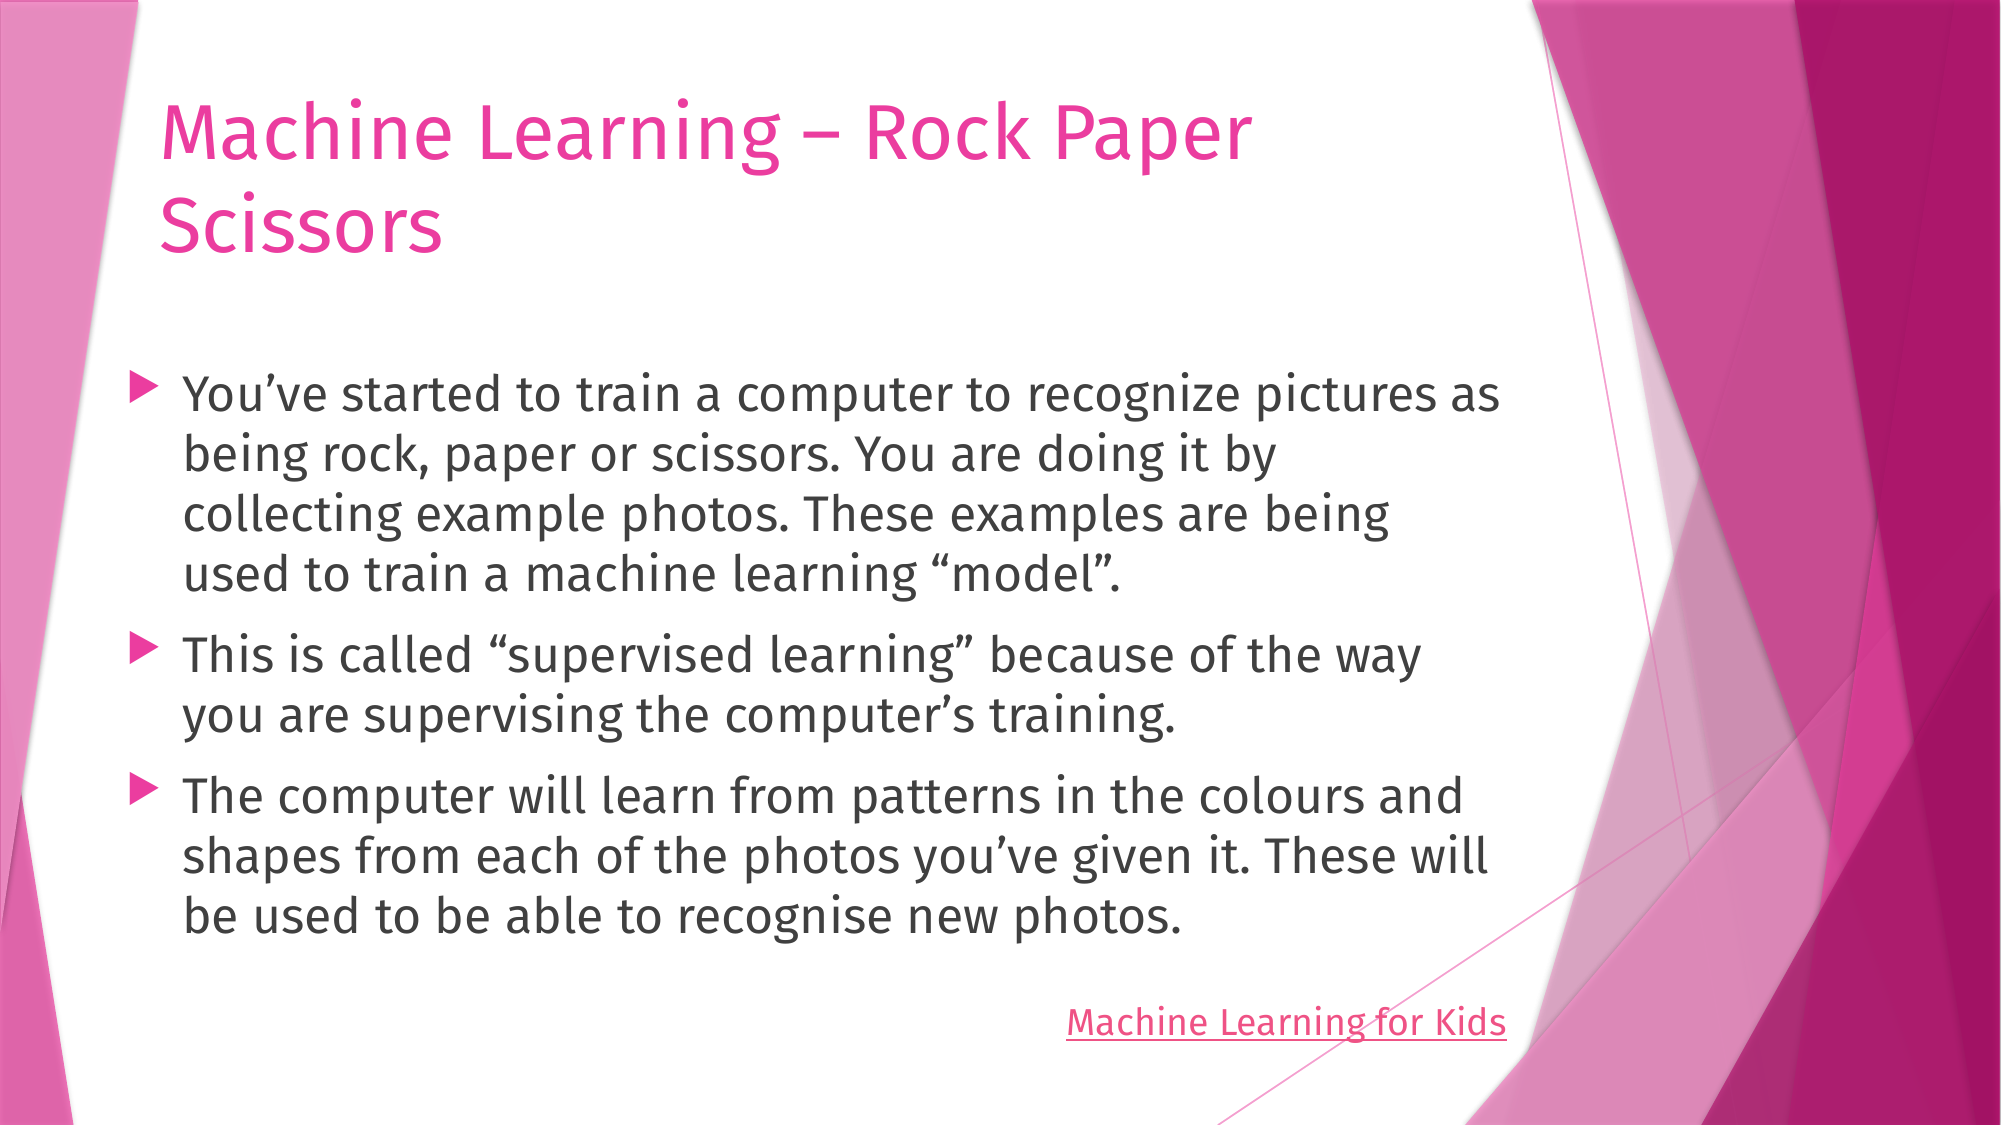

# Machine Learning – Rock Paper Scissors
You’ve started to train a computer to recognize pictures as being rock, paper or scissors. You are doing it by collecting example photos. These examples are being used to train a machine learning “model”.
This is called “supervised learning” because of the way you are supervising the computer’s training.
The computer will learn from patterns in the colours and shapes from each of the photos you’ve given it. These will be used to be able to recognise new photos.
Machine Learning for Kids